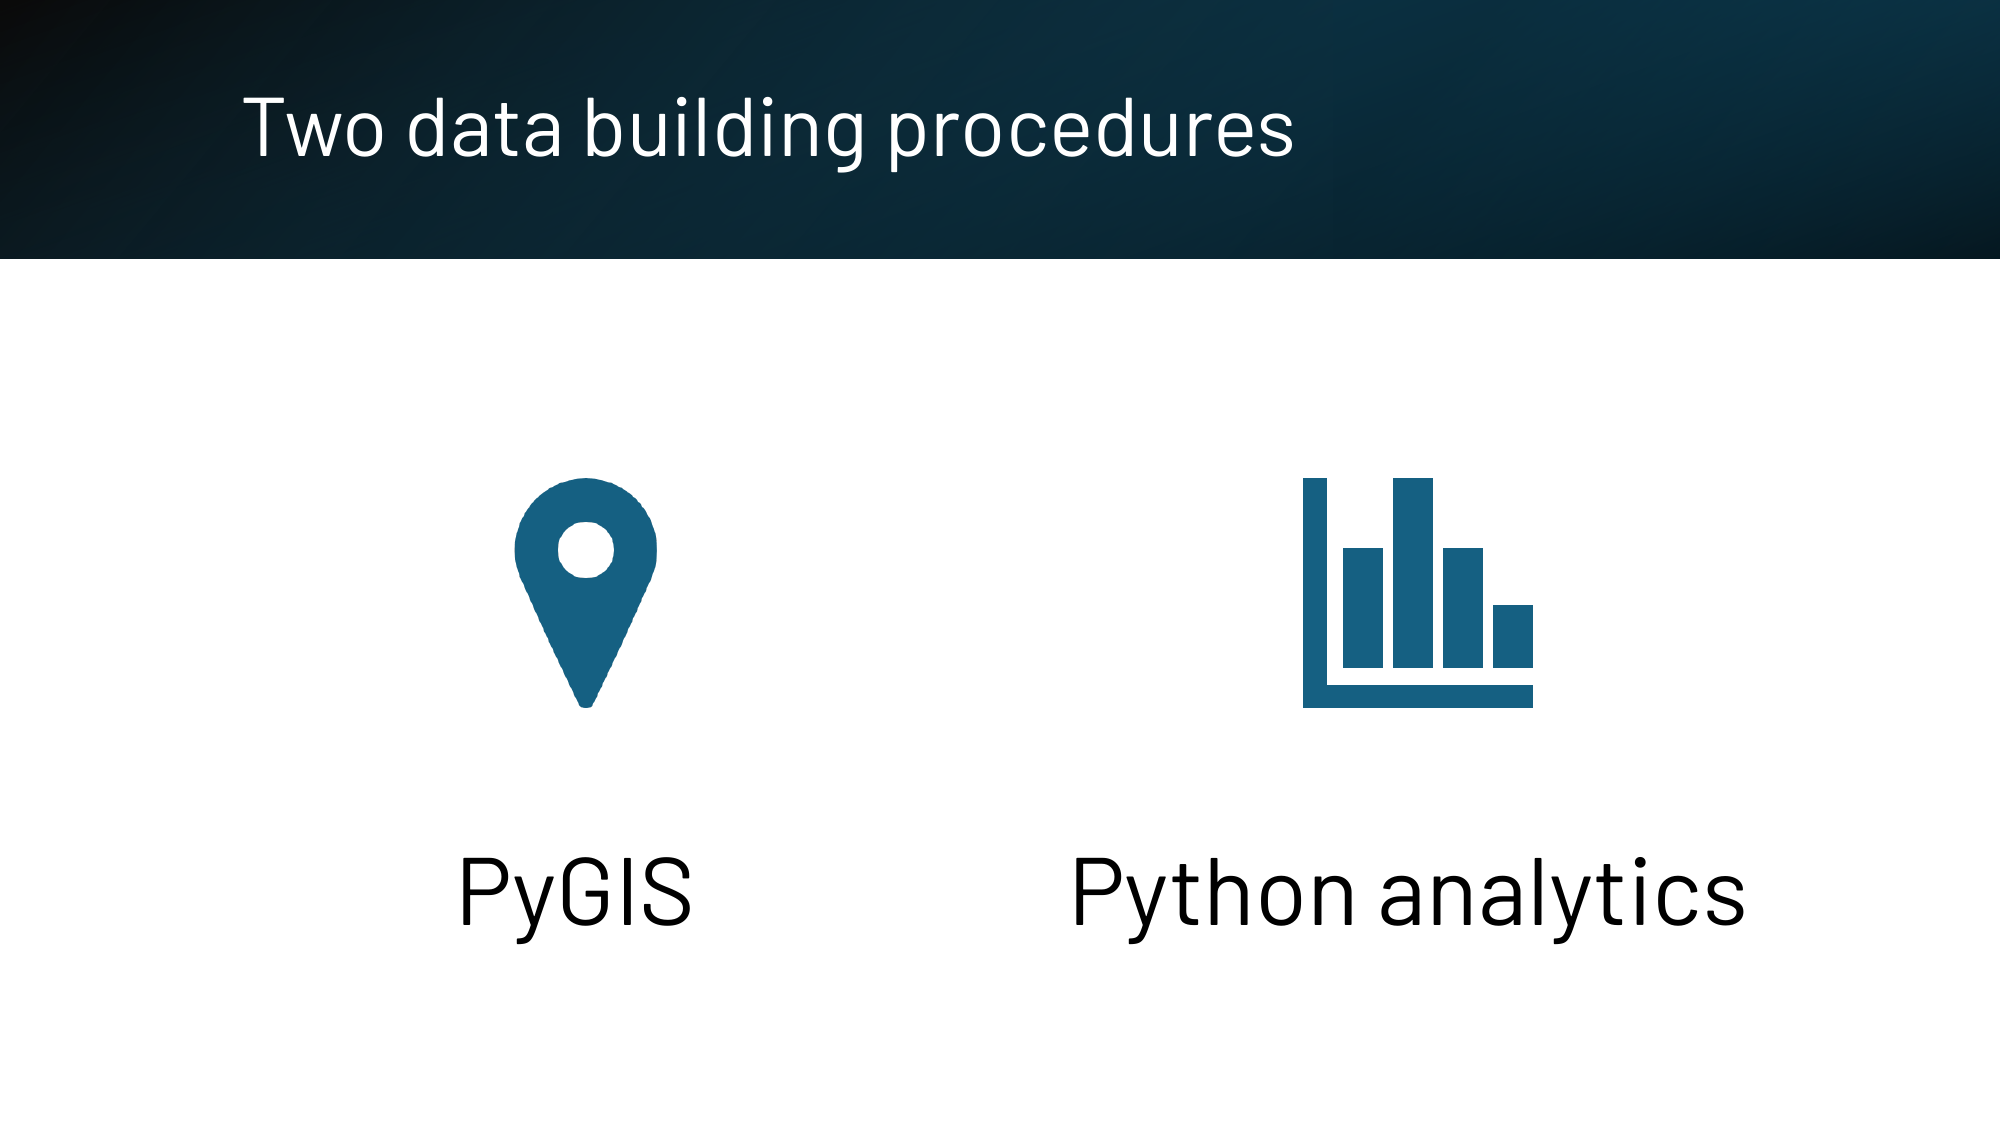

# Two data building procedures
PyGIS
Python analytics